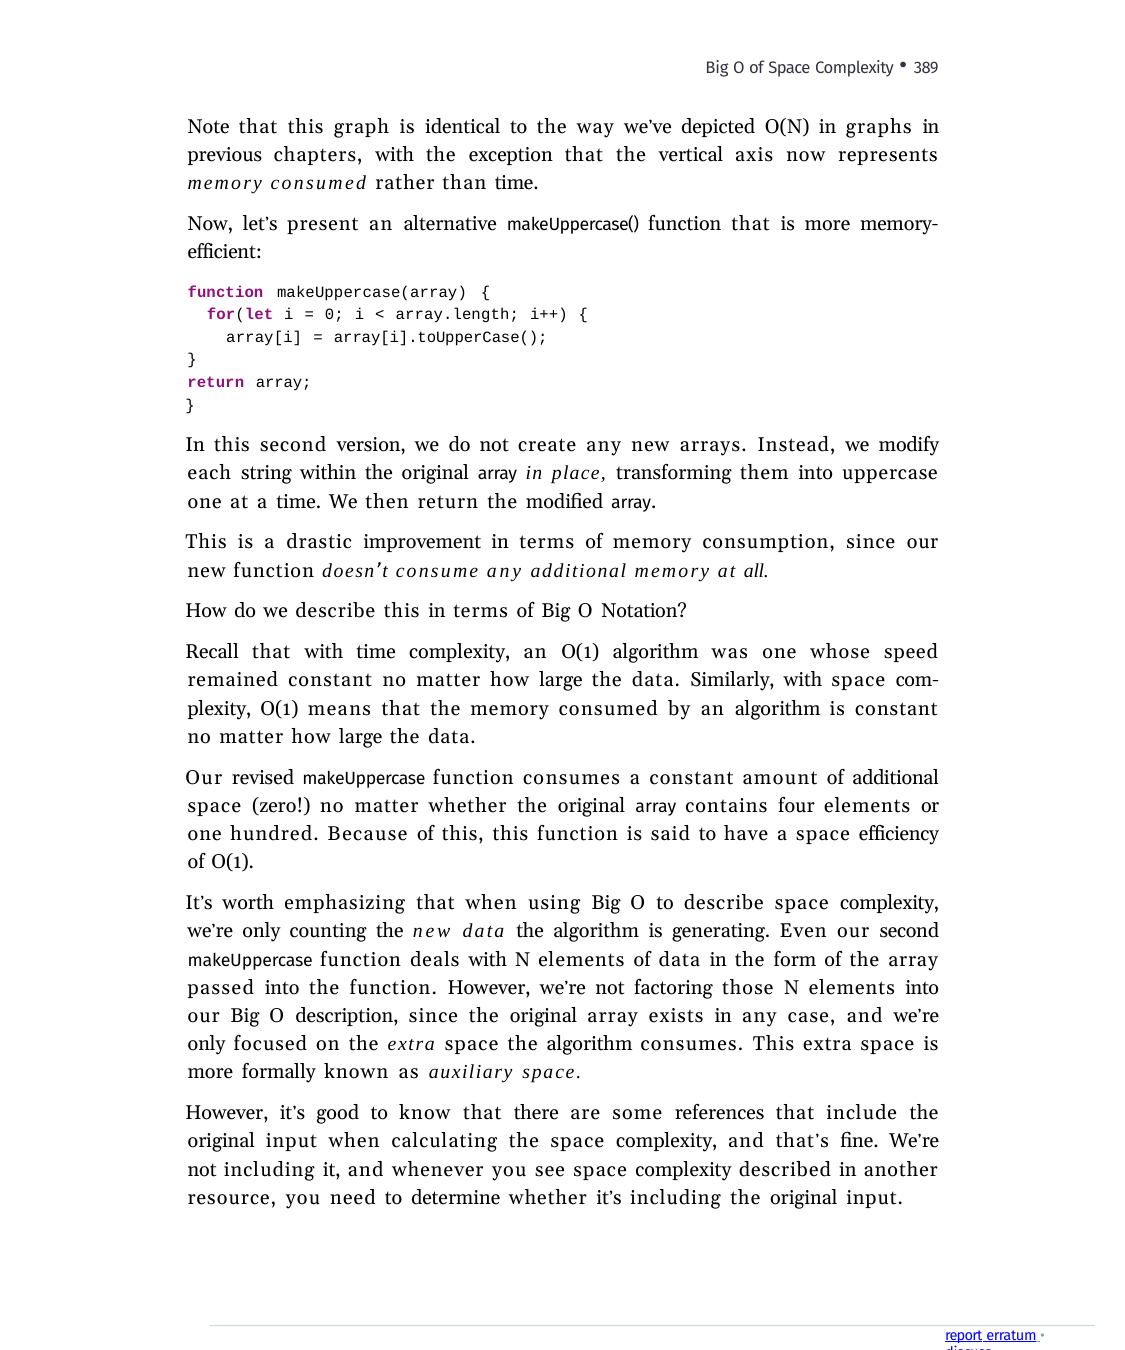

Big O of Space Complexity • 389

Note that this graph is identical to the way we’ve depicted O(N) in graphs in previous chapters, with the exception that the vertical axis now represents memory consumed rather than time.
Now, let’s present an alternative makeUppercase() function that is more memory- efficient:
function makeUppercase(array) {
for(let i = 0; i < array.length; i++) { array[i] = array[i].toUpperCase();
}
return array;
}
In this second version, we do not create any new arrays. Instead, we modify each string within the original array in place, transforming them into uppercase one at a time. We then return the modified array.
This is a drastic improvement in terms of memory consumption, since our new function doesn’t consume any additional memory at all.
How do we describe this in terms of Big O Notation?
Recall that with time complexity, an O(1) algorithm was one whose speed remained constant no matter how large the data. Similarly, with space com- plexity, O(1) means that the memory consumed by an algorithm is constant no matter how large the data.
Our revised makeUppercase function consumes a constant amount of additional space (zero!) no matter whether the original array contains four elements or one hundred. Because of this, this function is said to have a space efficiency of O(1).
It’s worth emphasizing that when using Big O to describe space complexity, we’re only counting the new data the algorithm is generating. Even our second makeUppercase function deals with N elements of data in the form of the array passed into the function. However, we’re not factoring those N elements into our Big O description, since the original array exists in any case, and we’re only focused on the extra space the algorithm consumes. This extra space is more formally known as auxiliary space.
However, it’s good to know that there are some references that include the original input when calculating the space complexity, and that’s fine. We’re not including it, and whenever you see space complexity described in another resource, you need to determine whether it’s including the original input.
report erratum • discuss